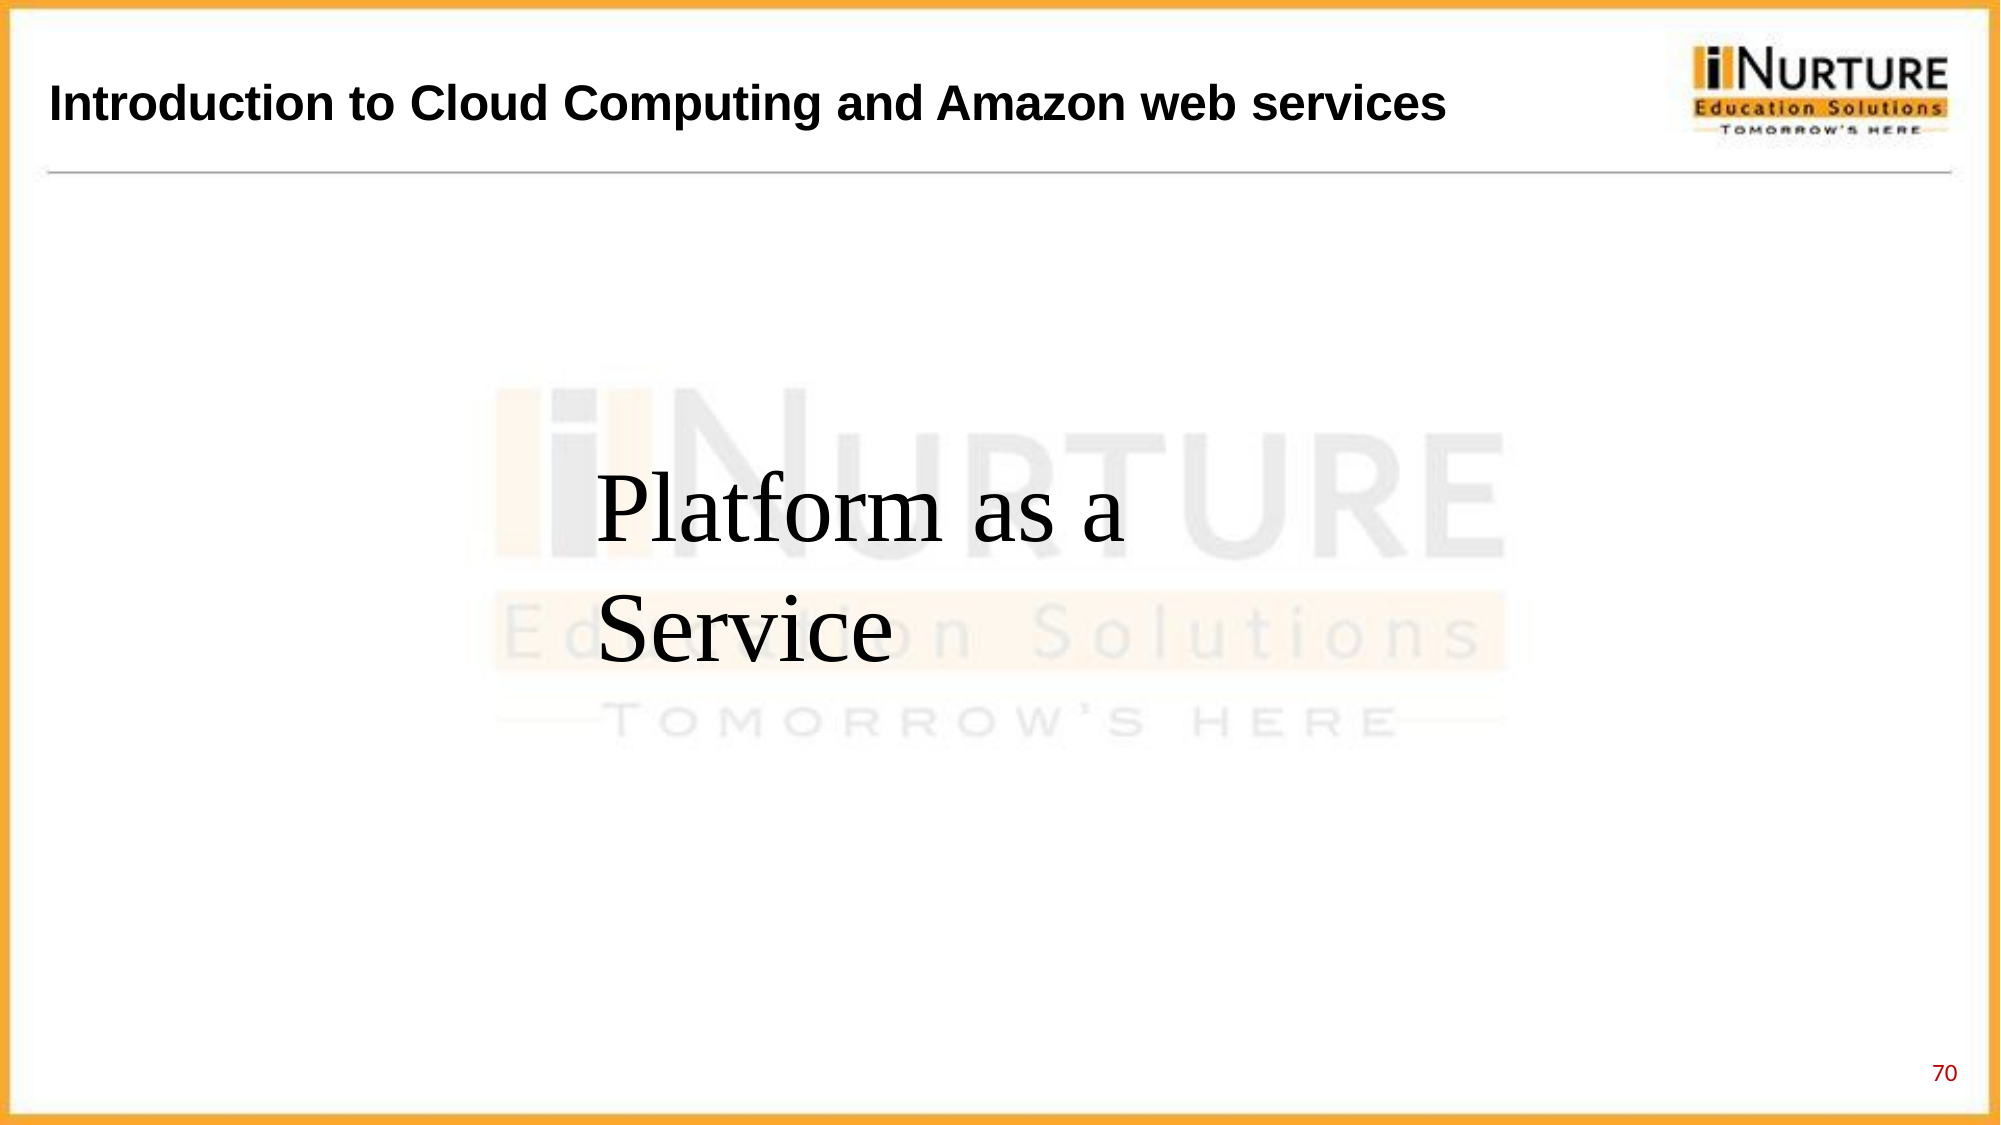

Introduction to Cloud Computing and Amazon web services
Platform	as a Service
70